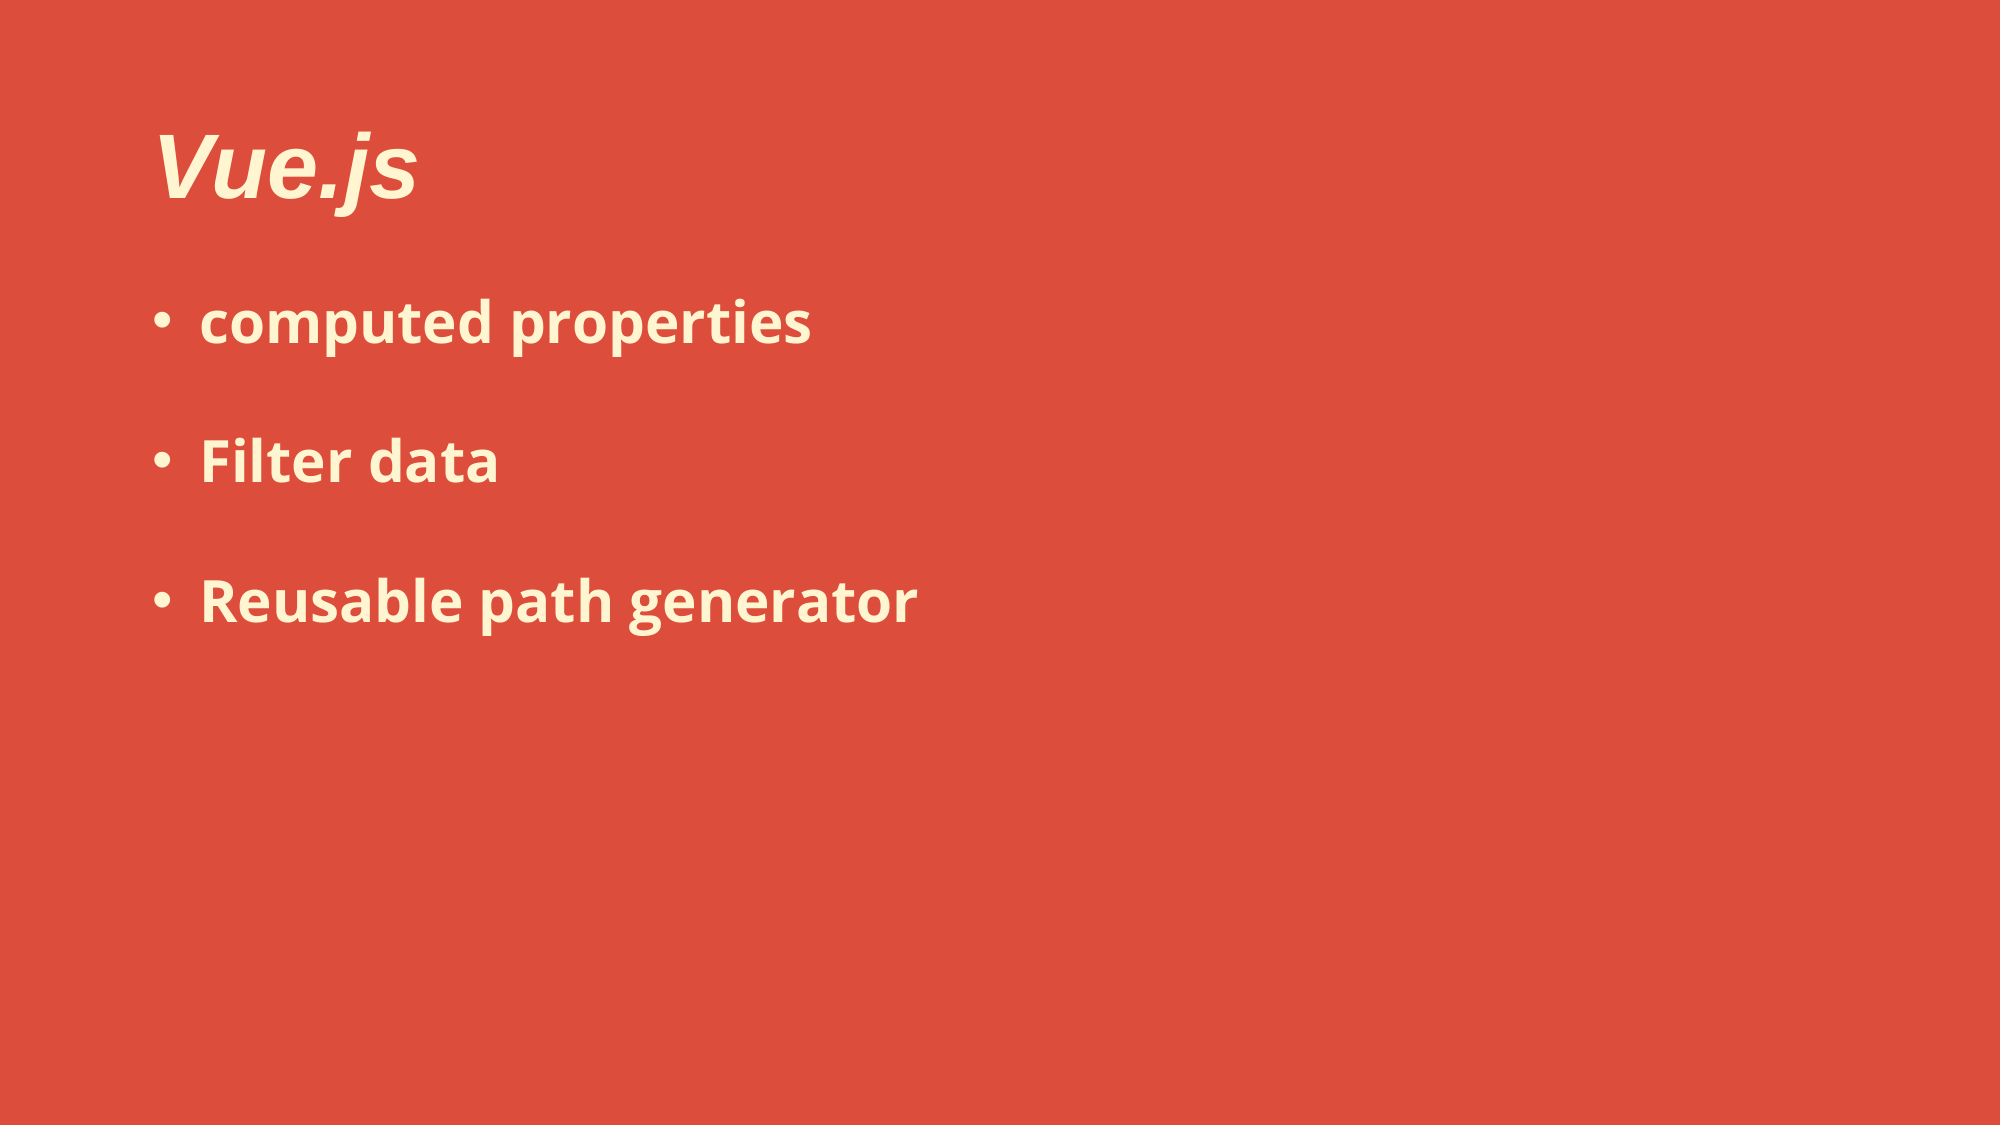

# Vue.js
computed properties

Filter data

Reusable path generator